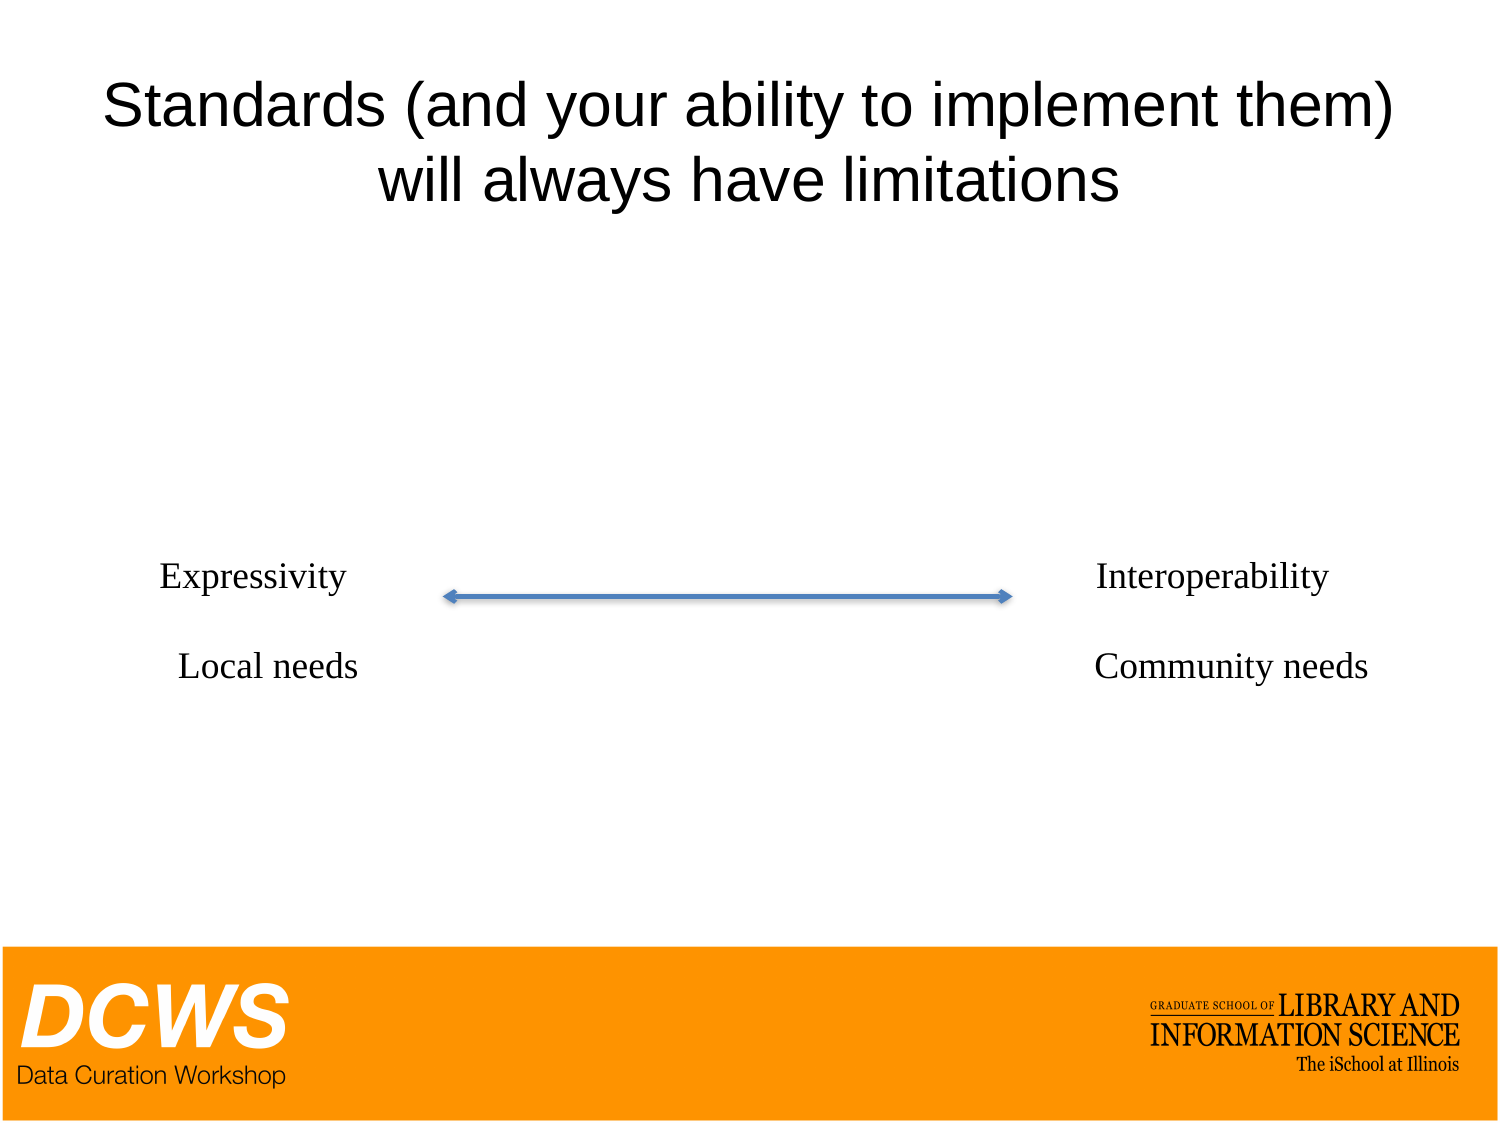

# Standards (and your ability to implement them) will always have limitations

Expressivity
Interoperability
Local needs

Community needs